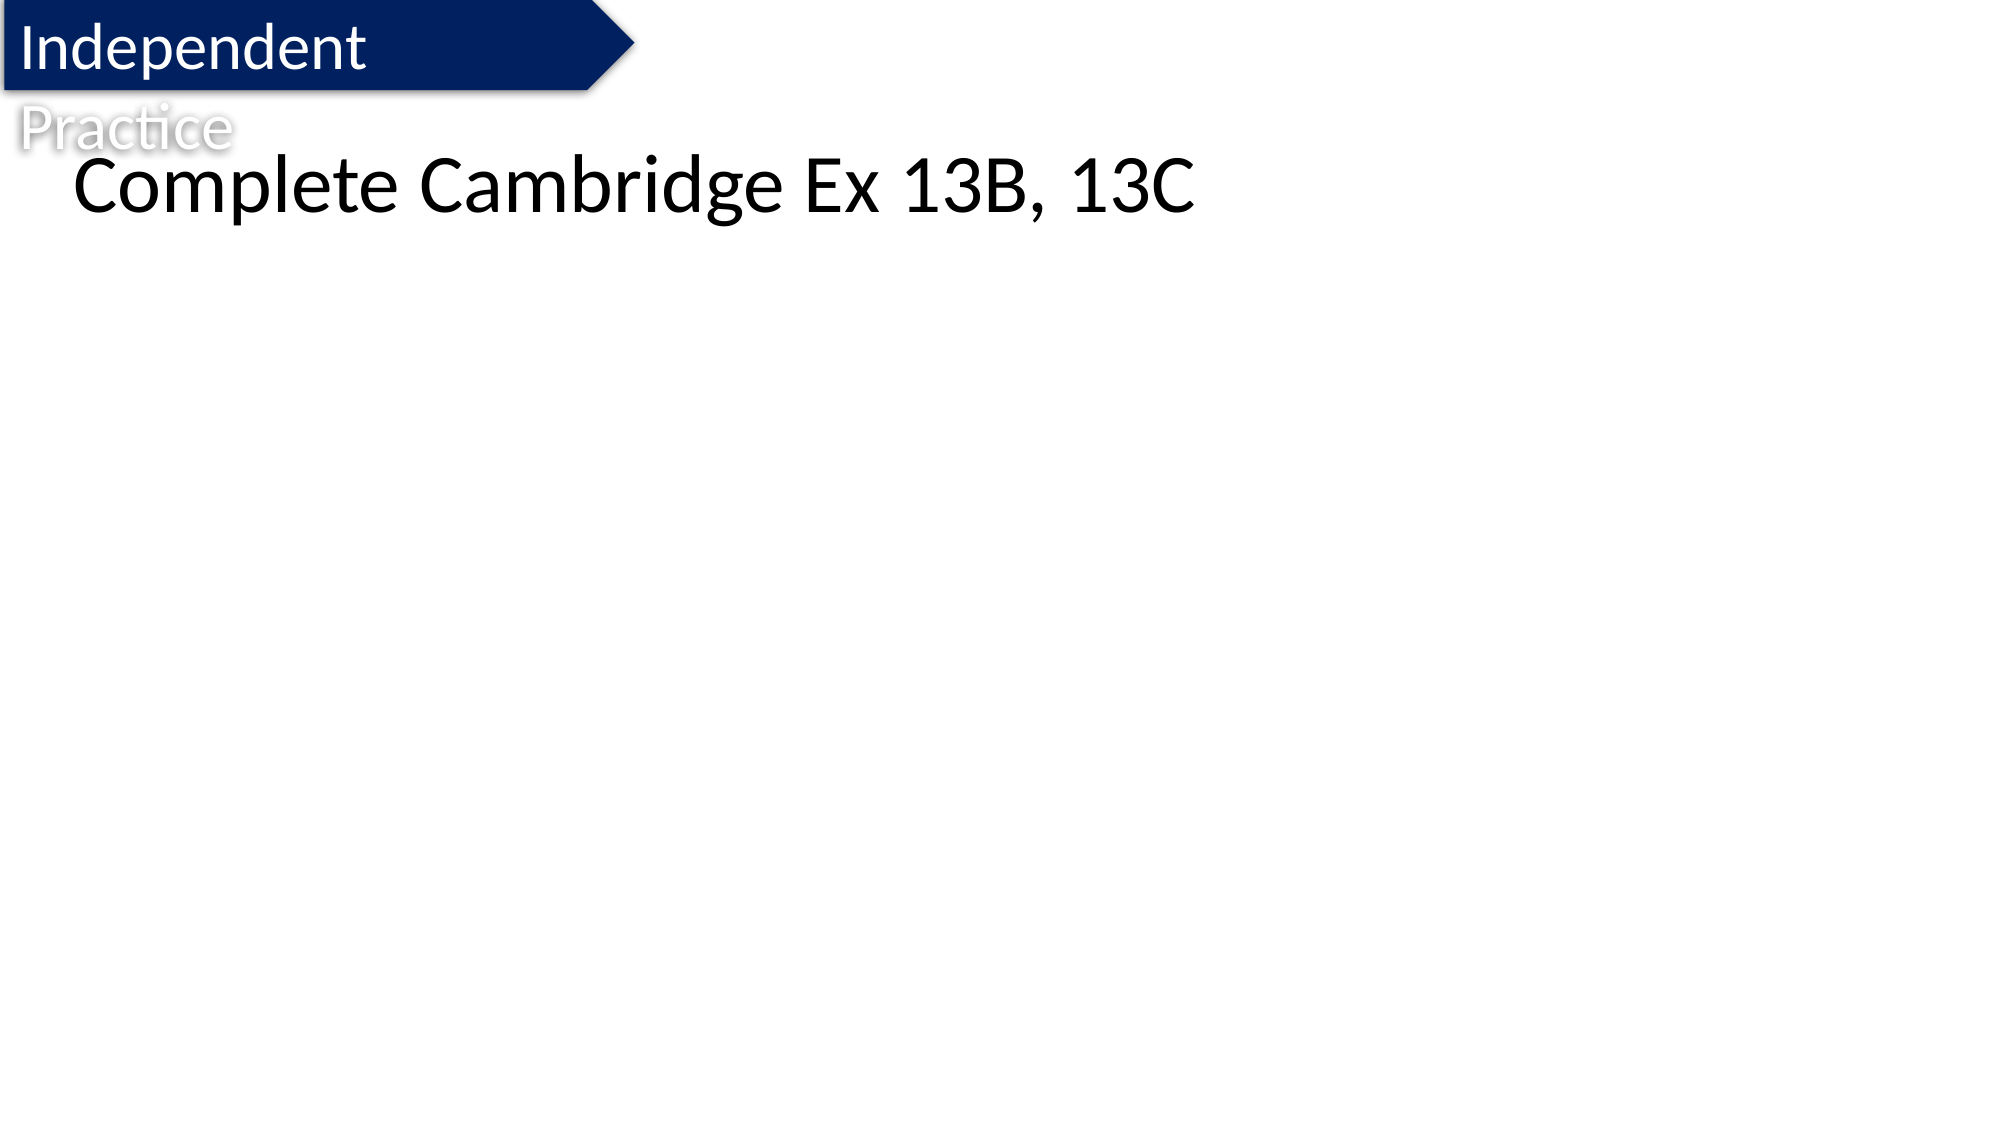

Independent Practice
Complete Cambridge Ex 13B, 13C